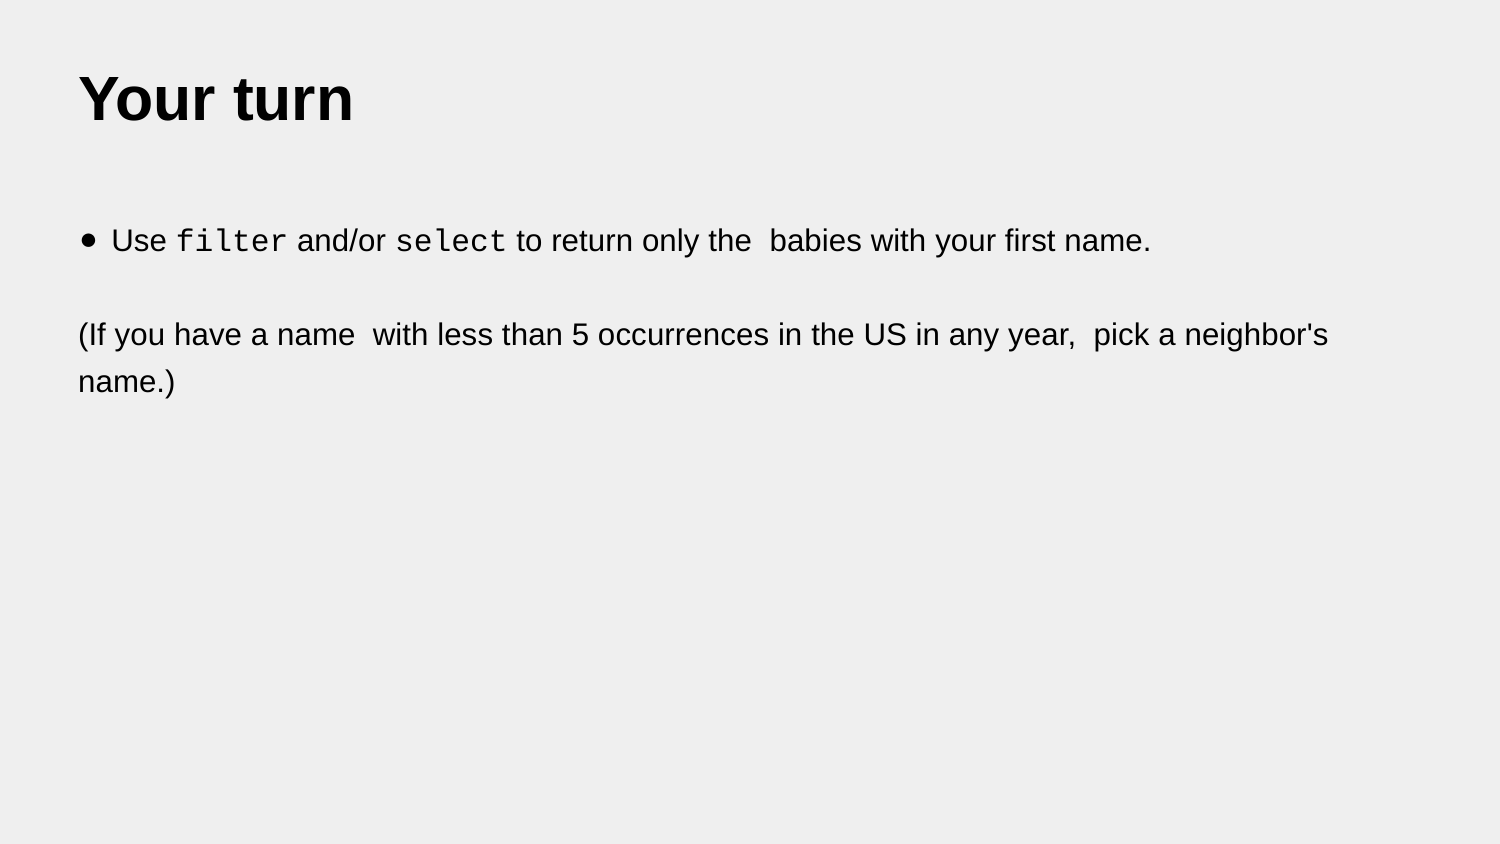

Your turn
Use filter and/or select to return only the  babies with your first name.

(If you have a name  with less than 5 occurrences in the US in any year,  pick a neighbor's name.)